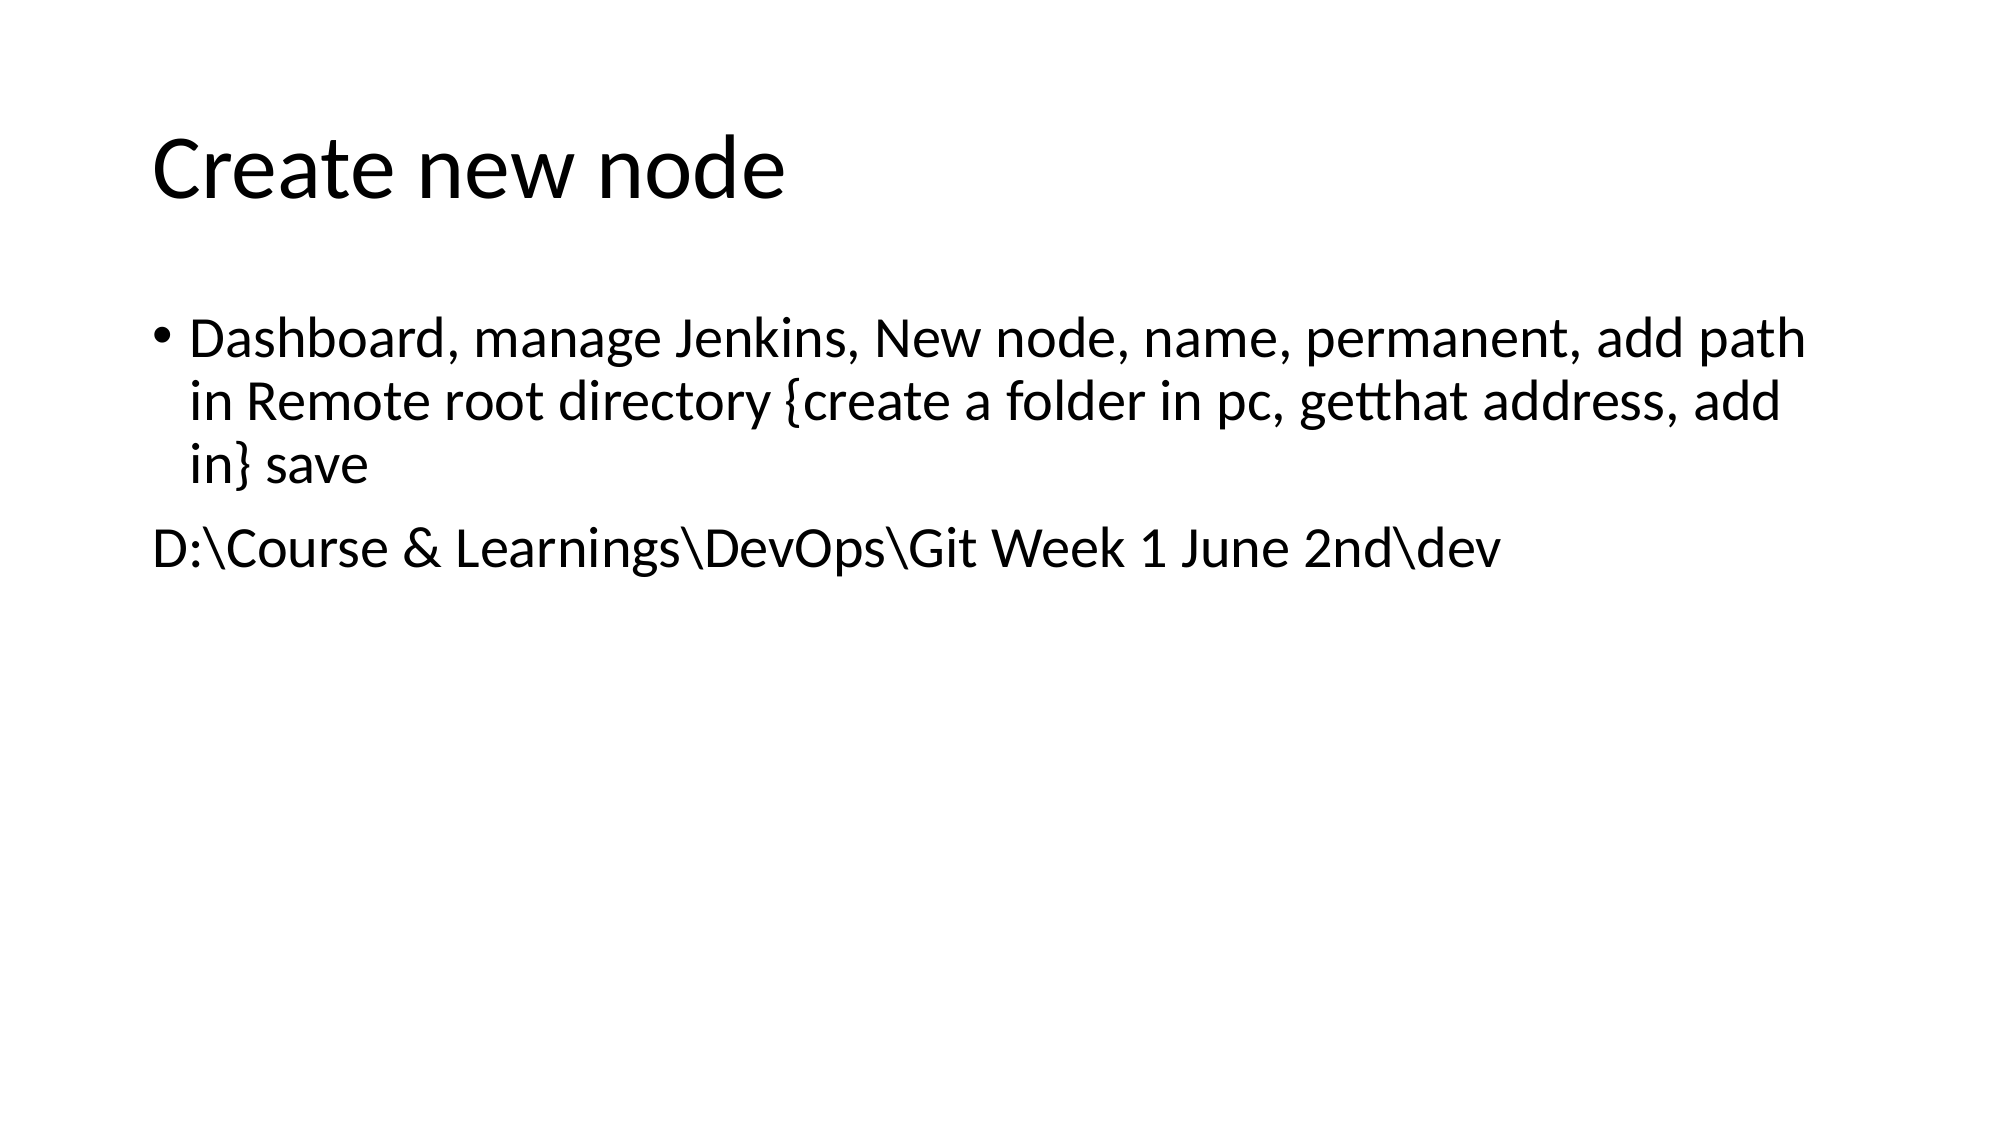

# Create new node
Dashboard, manage Jenkins, New node, name, permanent, add path in Remote root directory {create a folder in pc, getthat address, add in} save
D:\Course & Learnings\DevOps\Git Week 1 June 2nd\dev